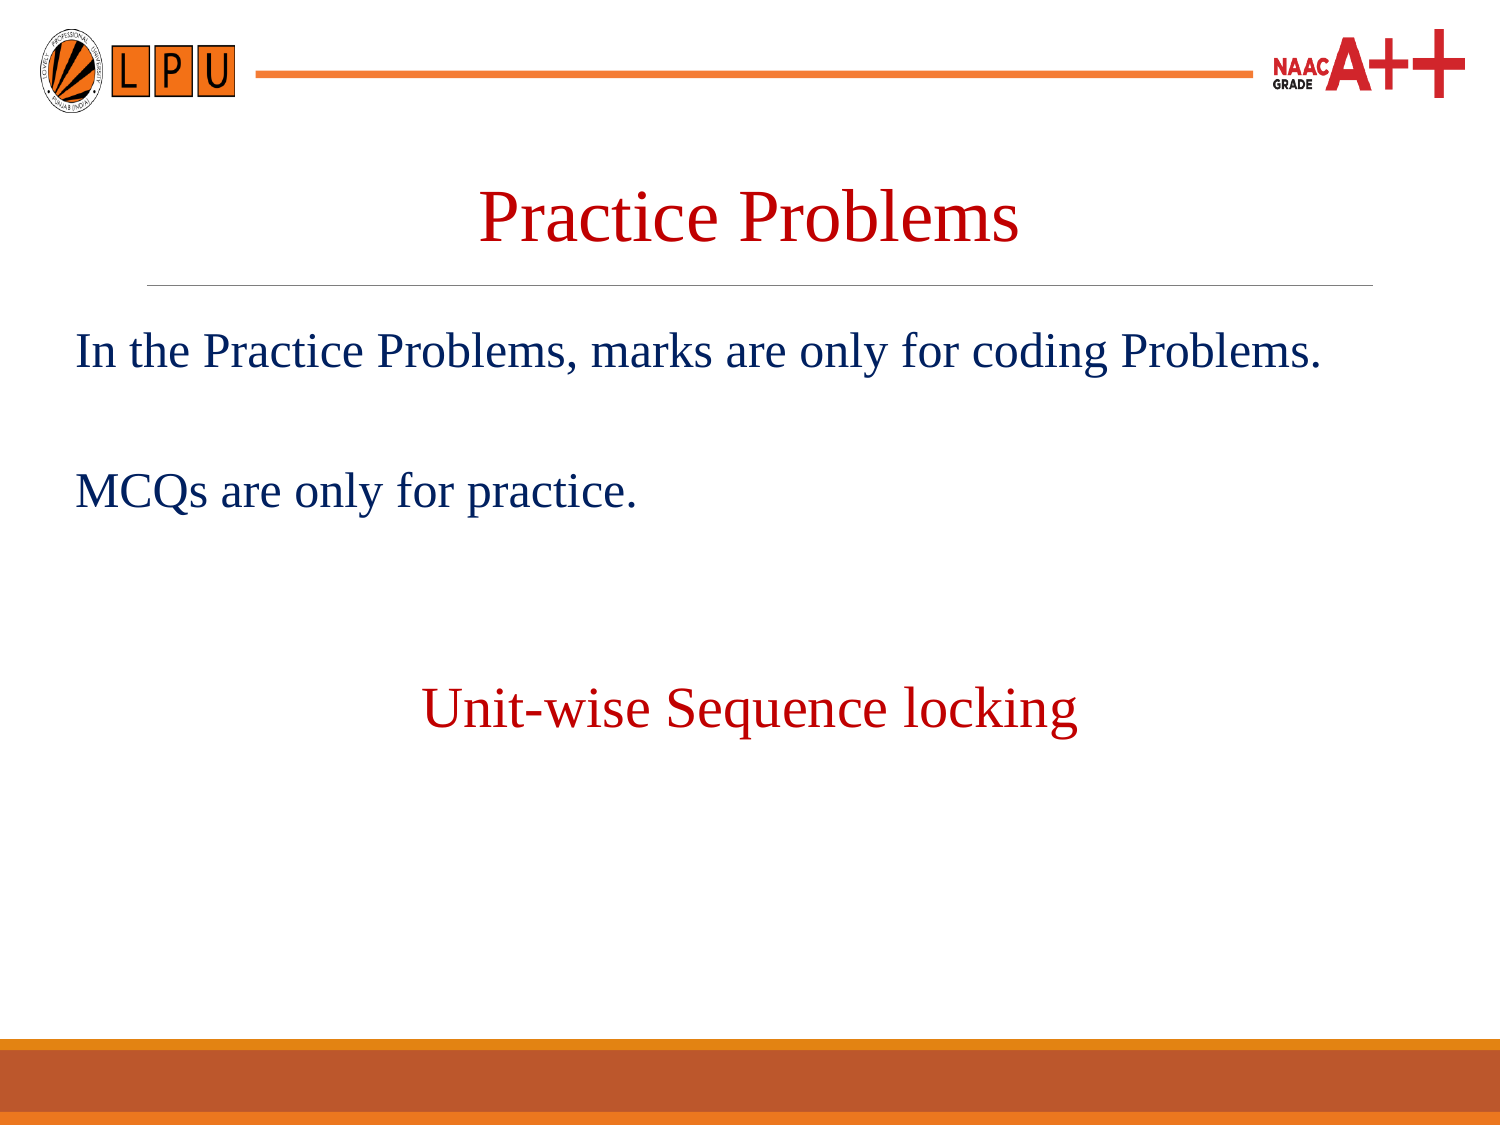

# Practice Problems
In the Practice Problems, marks are only for coding Problems.

MCQs are only for practice.

Unit-wise Sequence locking